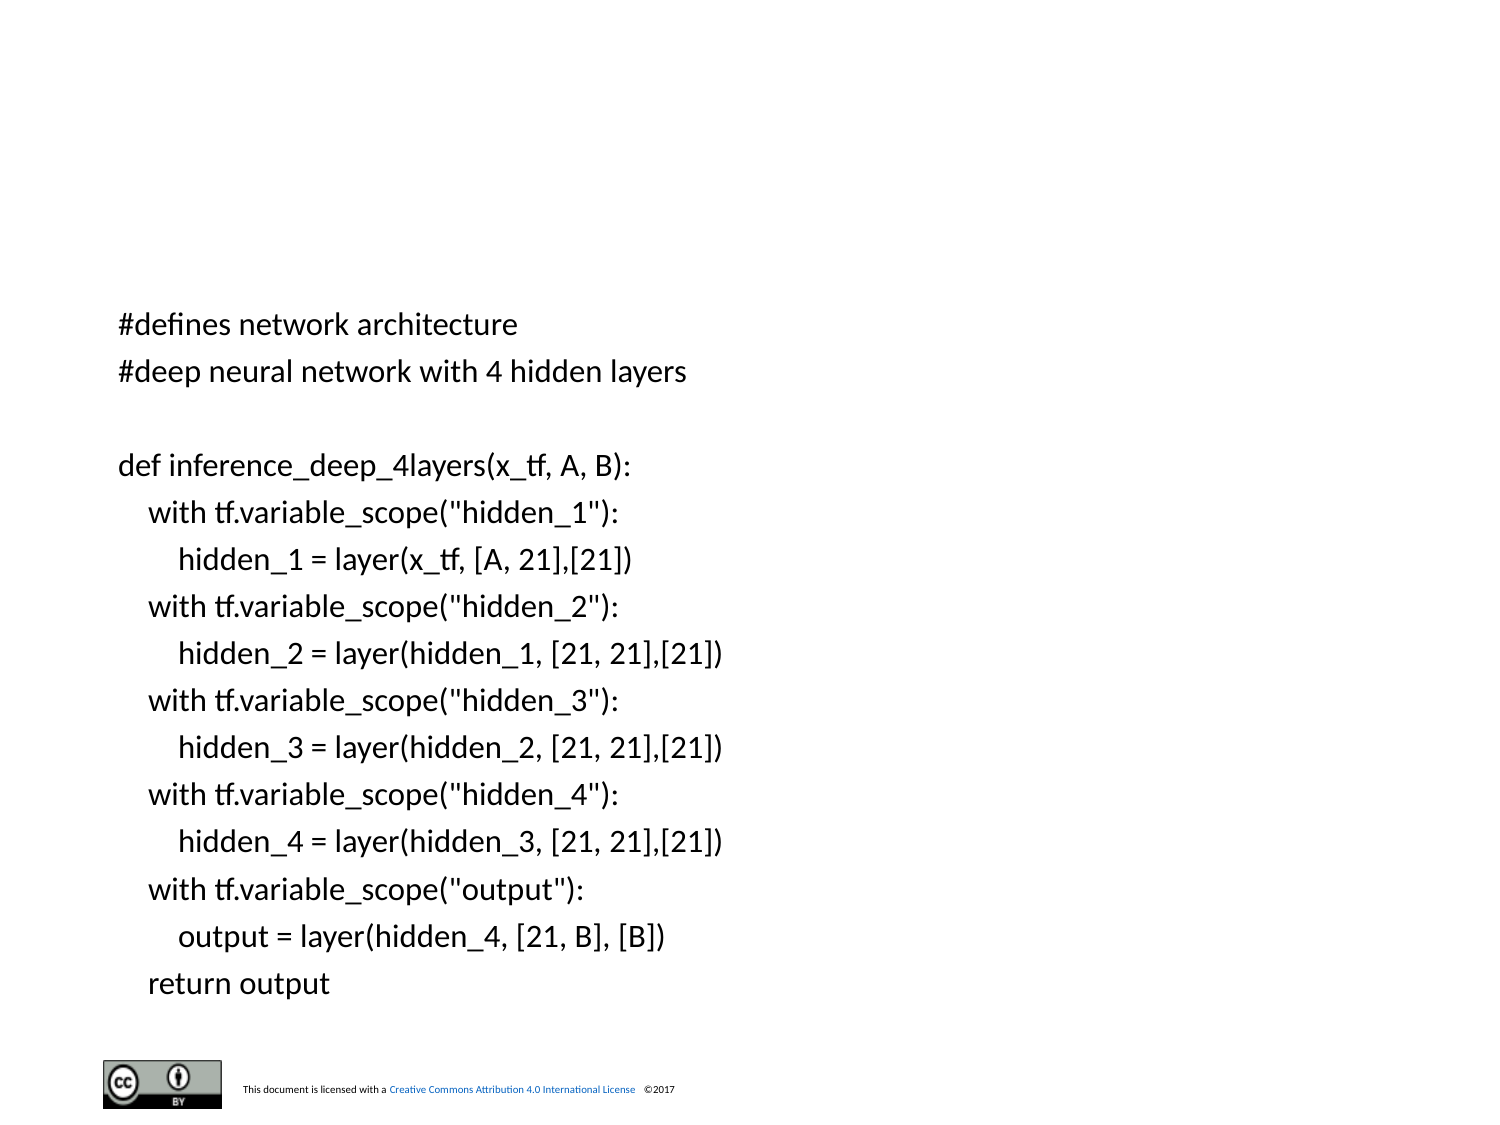

#
#defines network architecture
#deep neural network with 4 hidden layers

def inference_deep_4layers(x_tf, A, B):
    with tf.variable_scope("hidden_1"):
        hidden_1 = layer(x_tf, [A, 21],[21])
    with tf.variable_scope("hidden_2"):
        hidden_2 = layer(hidden_1, [21, 21],[21])
    with tf.variable_scope("hidden_3"):
        hidden_3 = layer(hidden_2, [21, 21],[21])
    with tf.variable_scope("hidden_4"):
        hidden_4 = layer(hidden_3, [21, 21],[21])
    with tf.variable_scope("output"):
        output = layer(hidden_4, [21, B], [B])
    return output